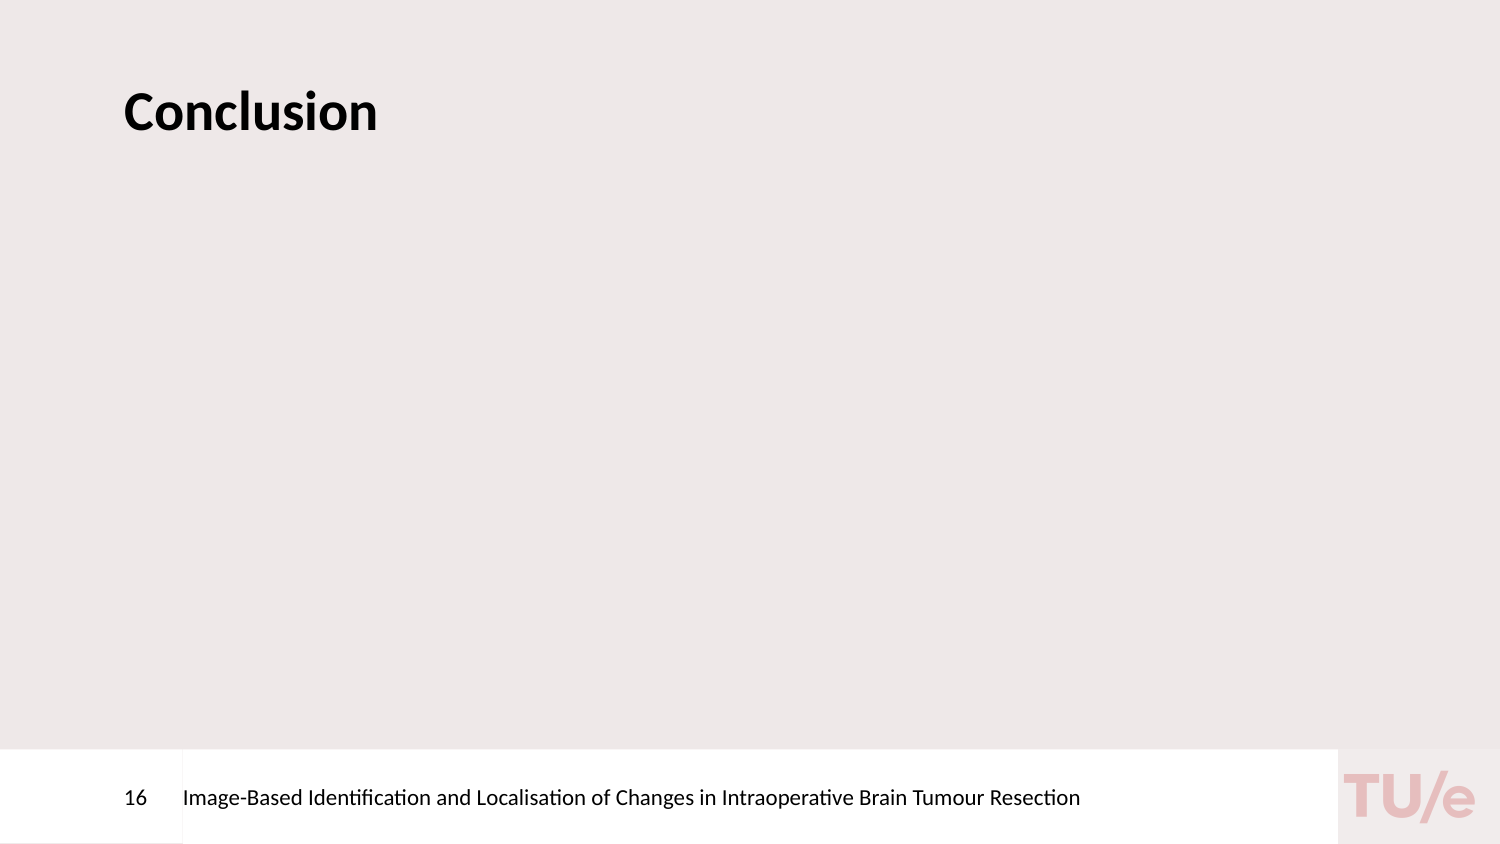

# Conclusion

16
Image-Based Identification and Localisation of Changes in Intraoperative Brain Tumour Resection